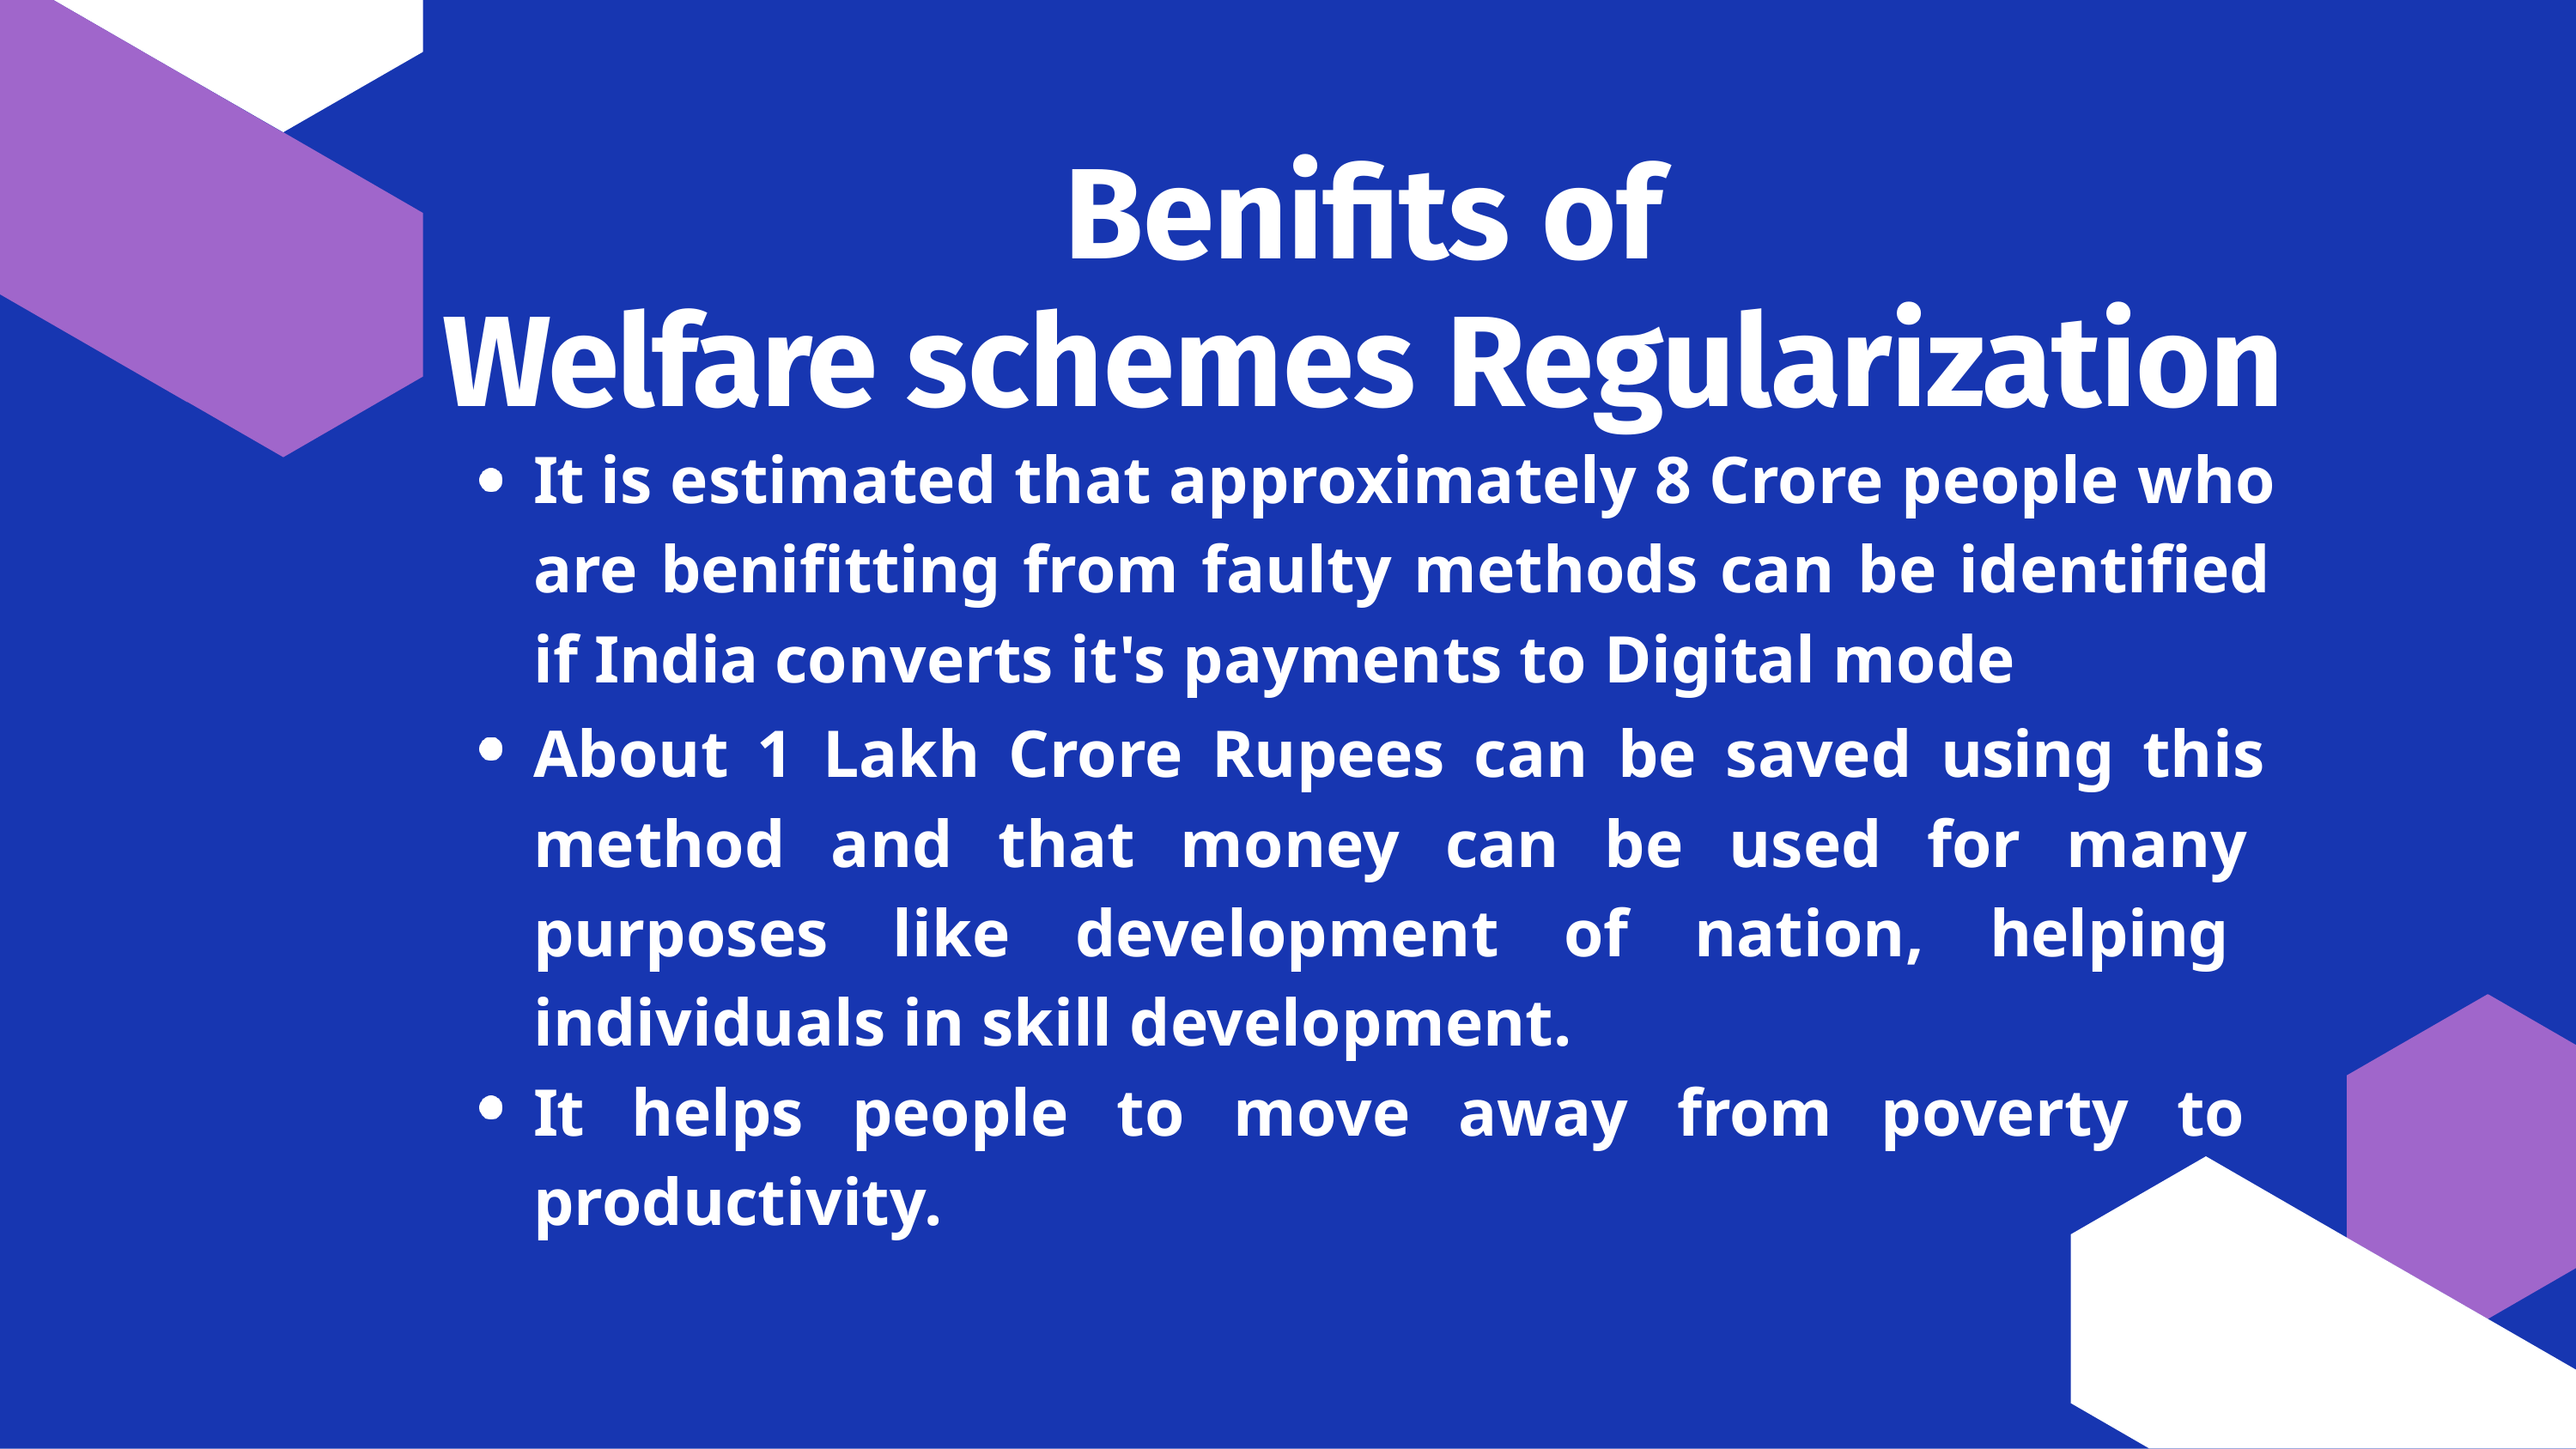

# Benifits of
Welfare schemes Regularization
It is estimated that approximately 8 Crore people who  are benifitting from faulty methods can be identified  if India converts it's payments to Digital mode
About 1 Lakh Crore Rupees can be saved using this  method and that money can be used for many  purposes like development of nation, helping  individuals in skill development.
It helps people to move away from poverty to  productivity.